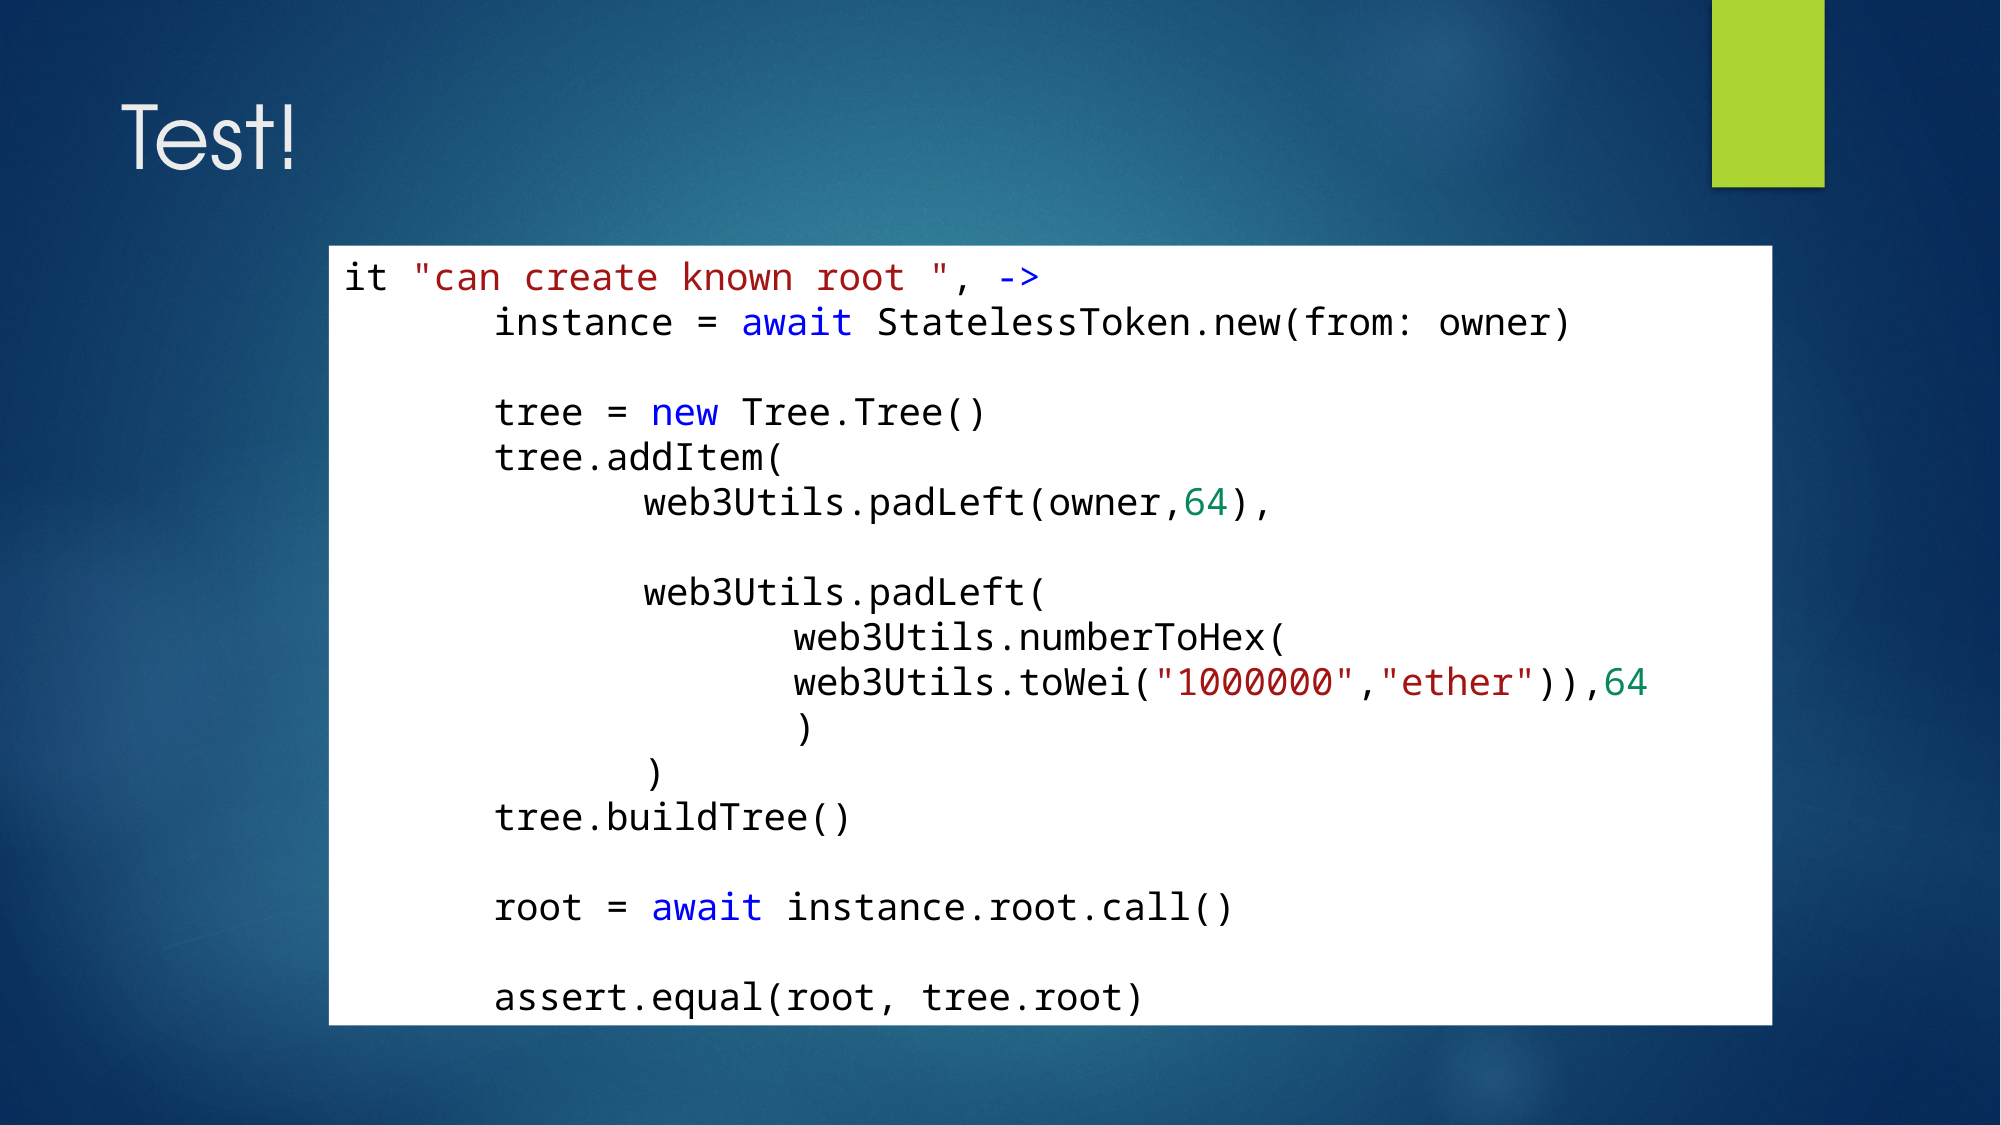

# Test!
it "can create known root ", ->
	instance = await StatelessToken.new(from: owner)
	tree = new Tree.Tree()
	tree.addItem(
		web3Utils.padLeft(owner,64),
		web3Utils.padLeft(
			web3Utils.numberToHex(
			web3Utils.toWei("1000000","ether")),64
			)
		)
	tree.buildTree()
	root = await instance.root.call()

	assert.equal(root, tree.root)